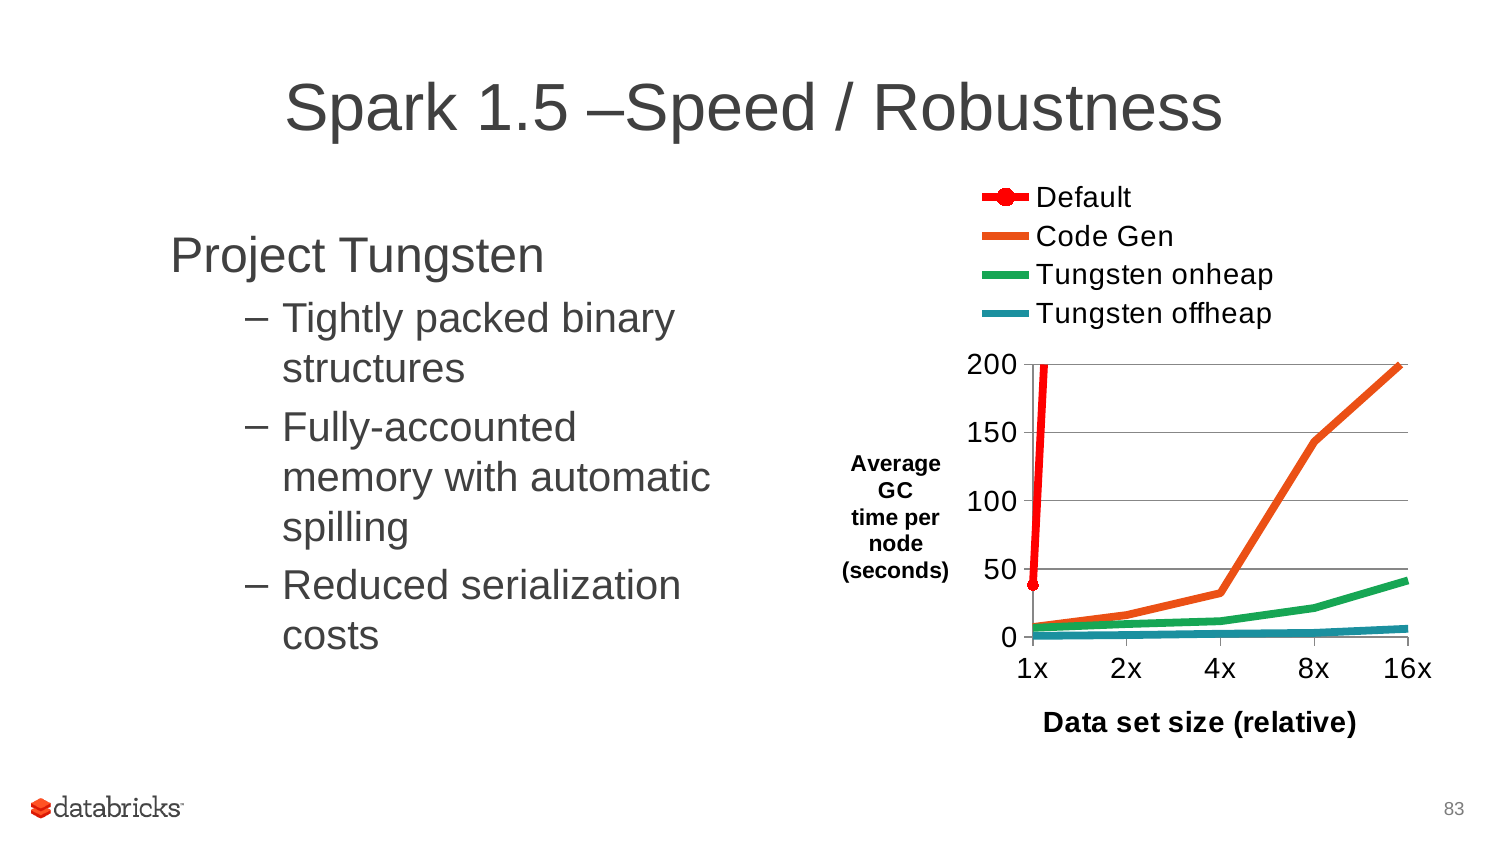

# Spark 1.5 –Speed / Robustness

### Chart

| Category | Default | Code Gen | Tungsten onheap | Tungsten offheap |
|---|---|---|---|---|
| 1x | 38.1225 | 7.337499999999999 | 6.792499999999999 | 0.8725 |
| 2x | 1400.0 | 16.115 | 9.545 | 1.4375 |
| 4x | None | 32.2625 | 11.645 | 2.425 |
| 8x | None | 143.3525 | 21.285 | 3.057500000000001 |
| 16x | None | 205.0 | 41.5775 | 6.069999999999998 |
Project Tungsten
Tightly packed binary structures
Fully-accounted memory with automatic spilling
Reduced serialization costs

83